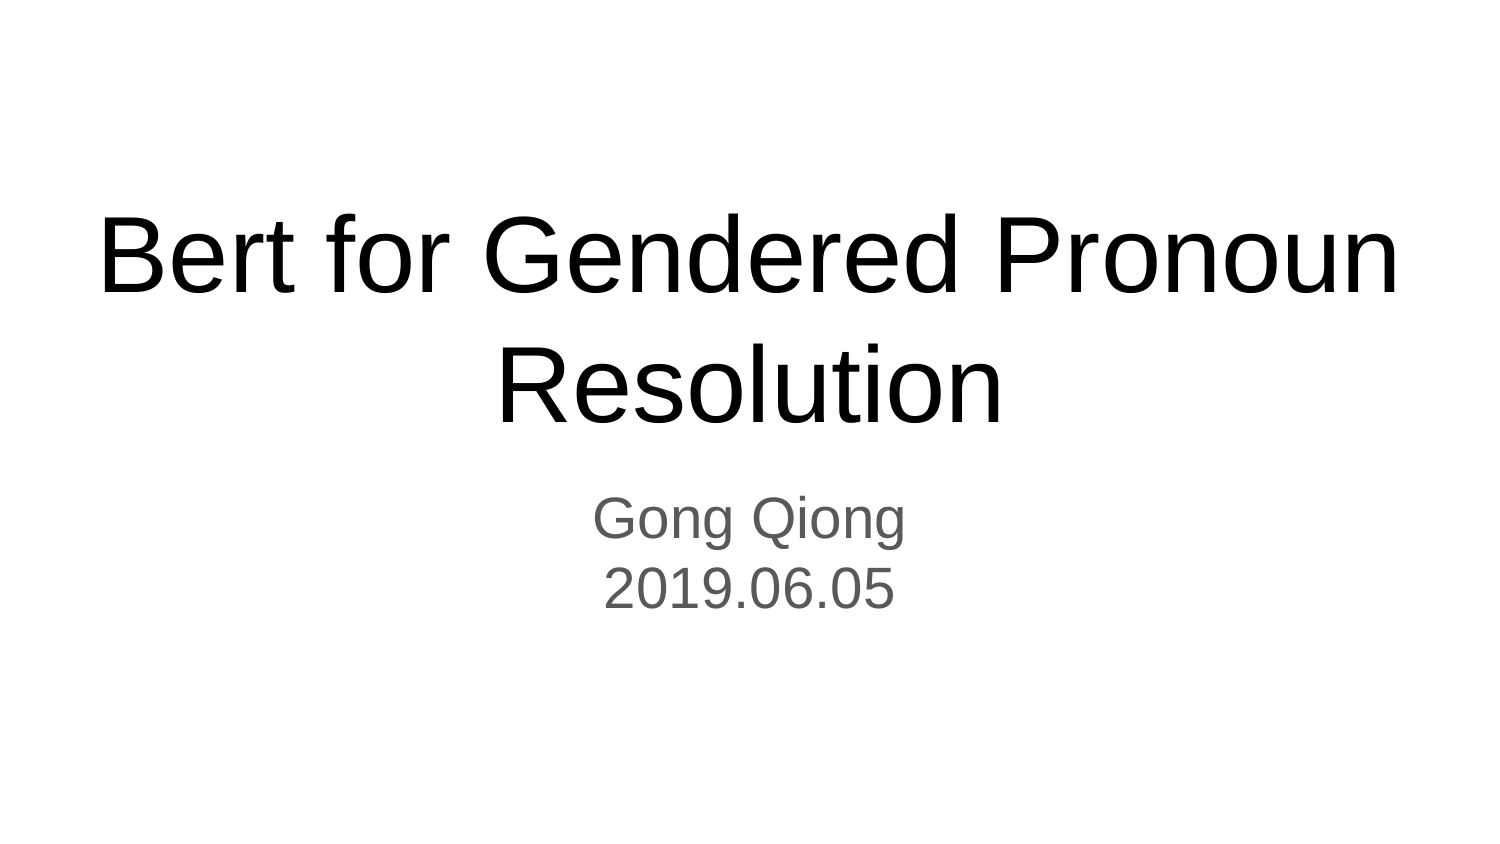

# Bert for Gendered Pronoun Resolution
Gong Qiong
2019.06.05